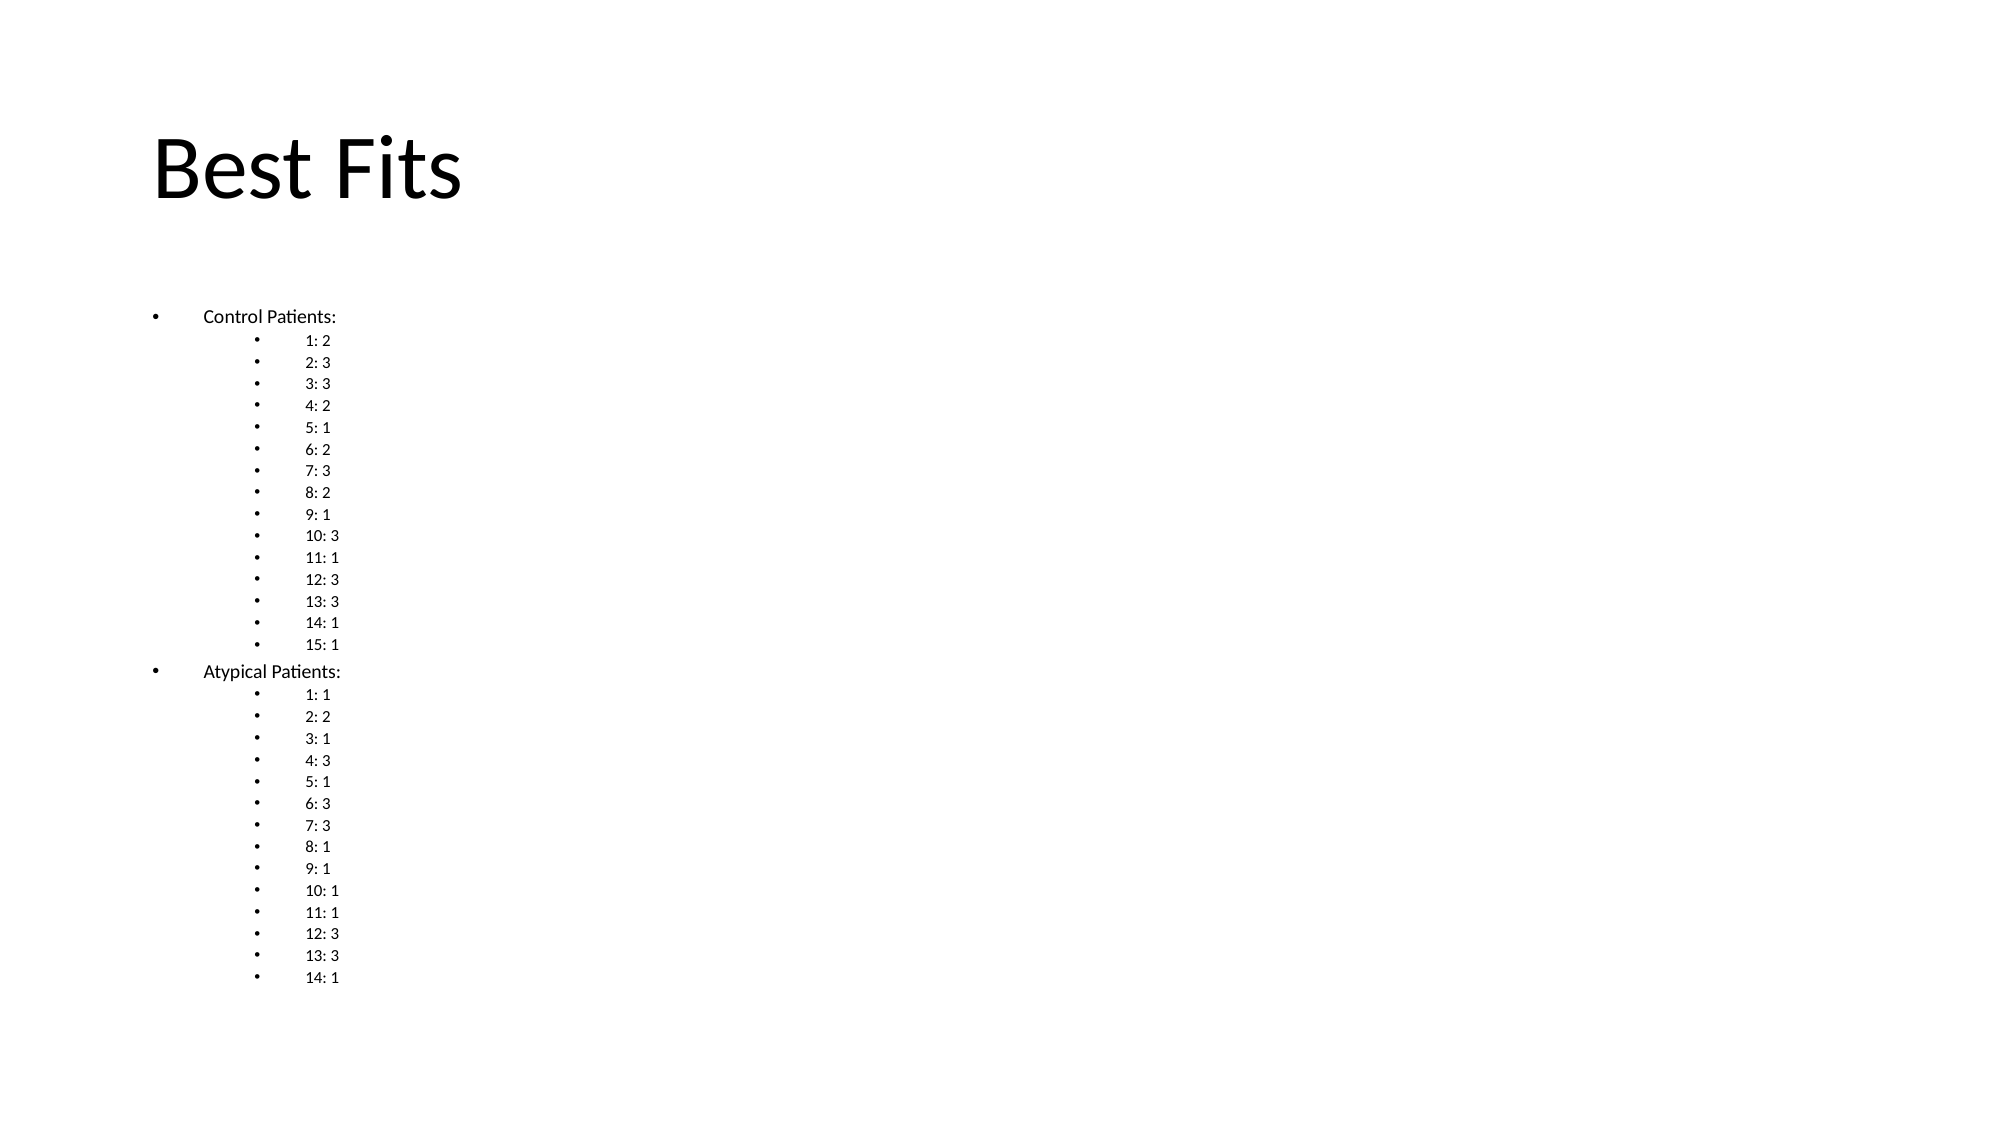

# Best Fits
Control Patients:
1: 2
2: 3
3: 3
4: 2
5: 1
6: 2
7: 3
8: 2
9: 1
10: 3
11: 1
12: 3
13: 3
14: 1
15: 1
Atypical Patients:
1: 1
2: 2
3: 1
4: 3
5: 1
6: 3
7: 3
8: 1
9: 1
10: 1
11: 1
12: 3
13: 3
14: 1